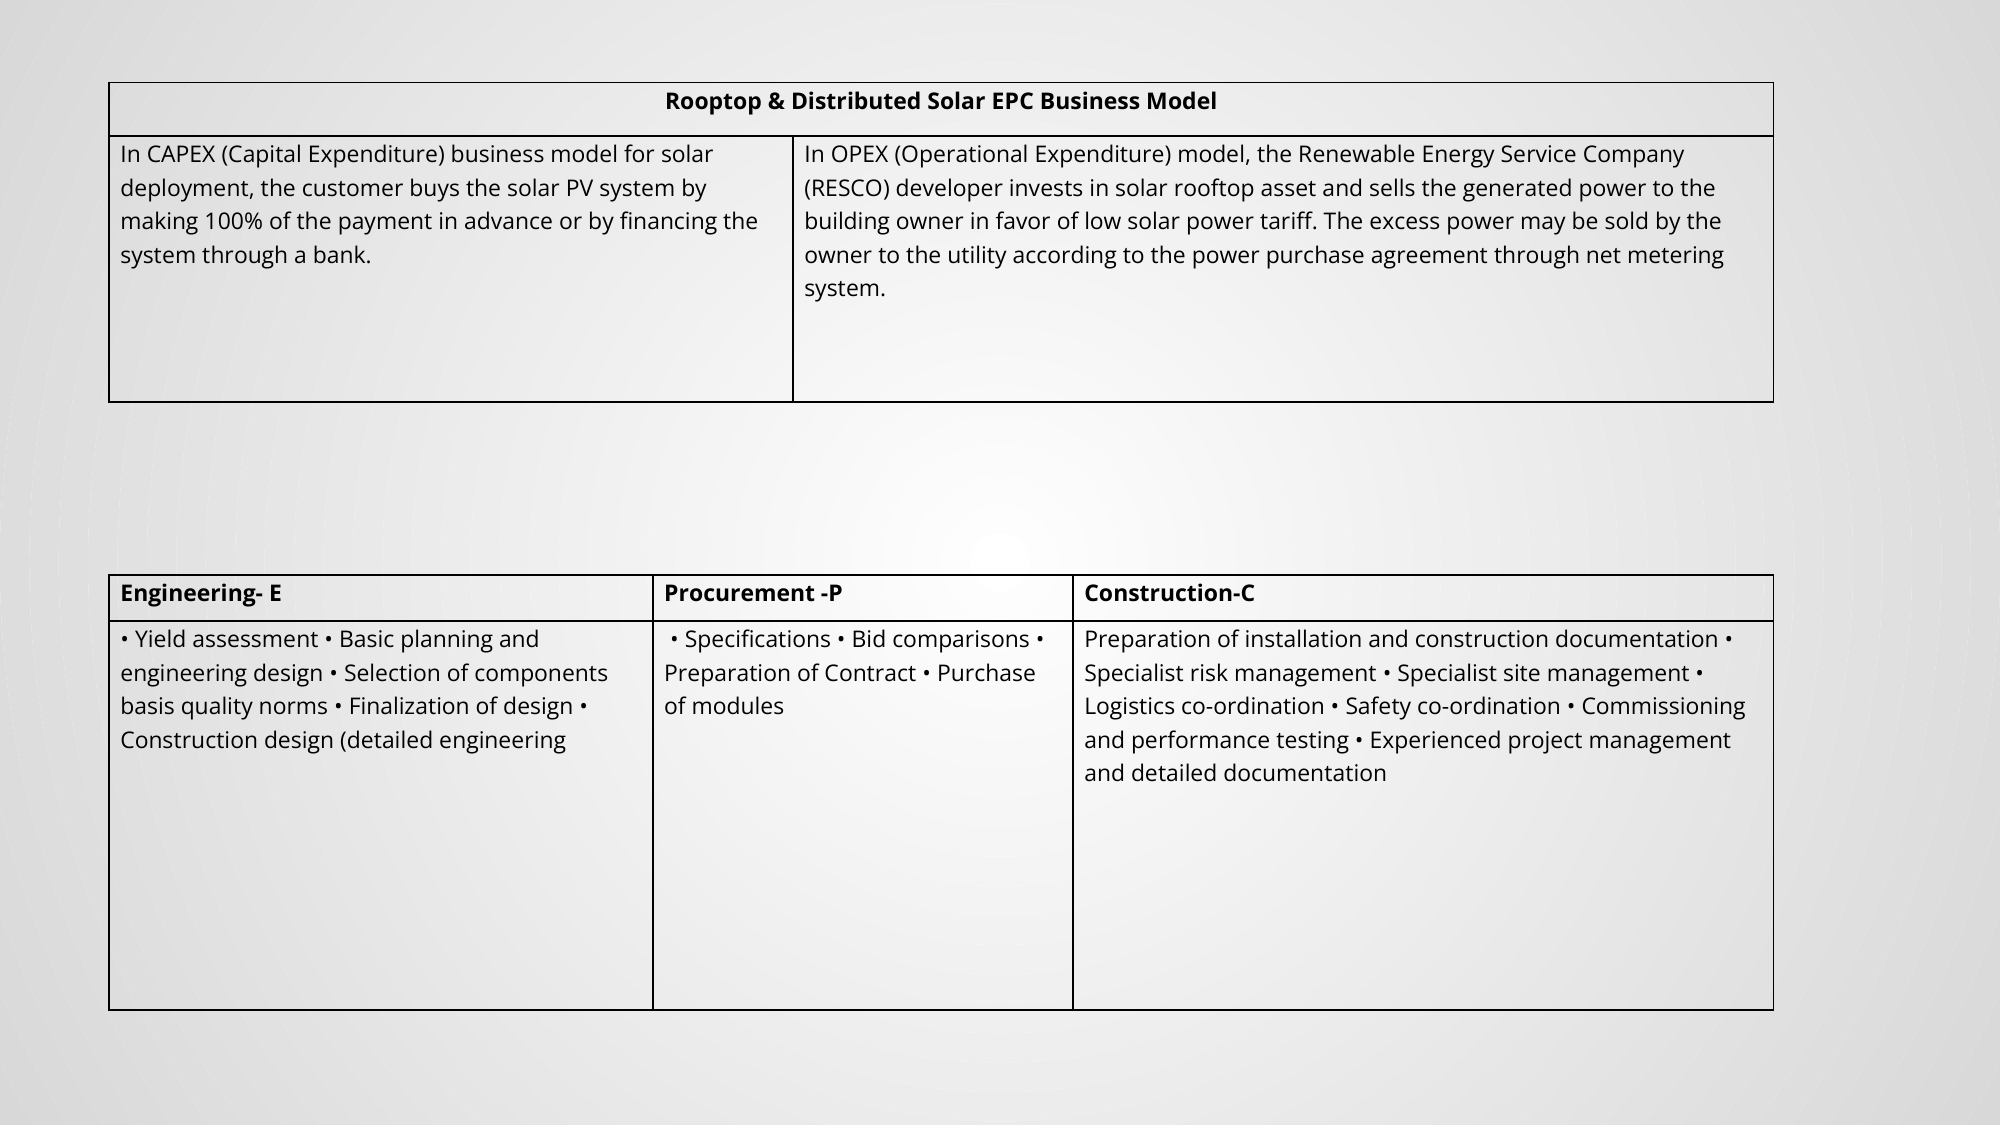

| Rooptop & Distributed Solar EPC Business Model |  |
| --- | --- |
| In CAPEX (Capital Expenditure) business model for solar deployment, the customer buys the solar PV system by making 100% of the payment in advance or by financing the system through a bank. | In OPEX (Operational Expenditure) model, the Renewable Energy Service Company (RESCO) developer invests in solar rooftop asset and sells the generated power to the building owner in favor of low solar power tariff. The excess power may be sold by the owner to the utility according to the power purchase agreement through net metering system. |
| Engineering- E | Procurement -P | Construction-C |
| --- | --- | --- |
| • Yield assessment • Basic planning and engineering design • Selection of components basis quality norms • Finalization of design • Construction design (detailed engineering | • Specifications • Bid comparisons • Preparation of Contract • Purchase of modules | Preparation of installation and construction documentation • Specialist risk management • Specialist site management • Logistics co-ordination • Safety co-ordination • Commissioning and performance testing • Experienced project management and detailed documentation |